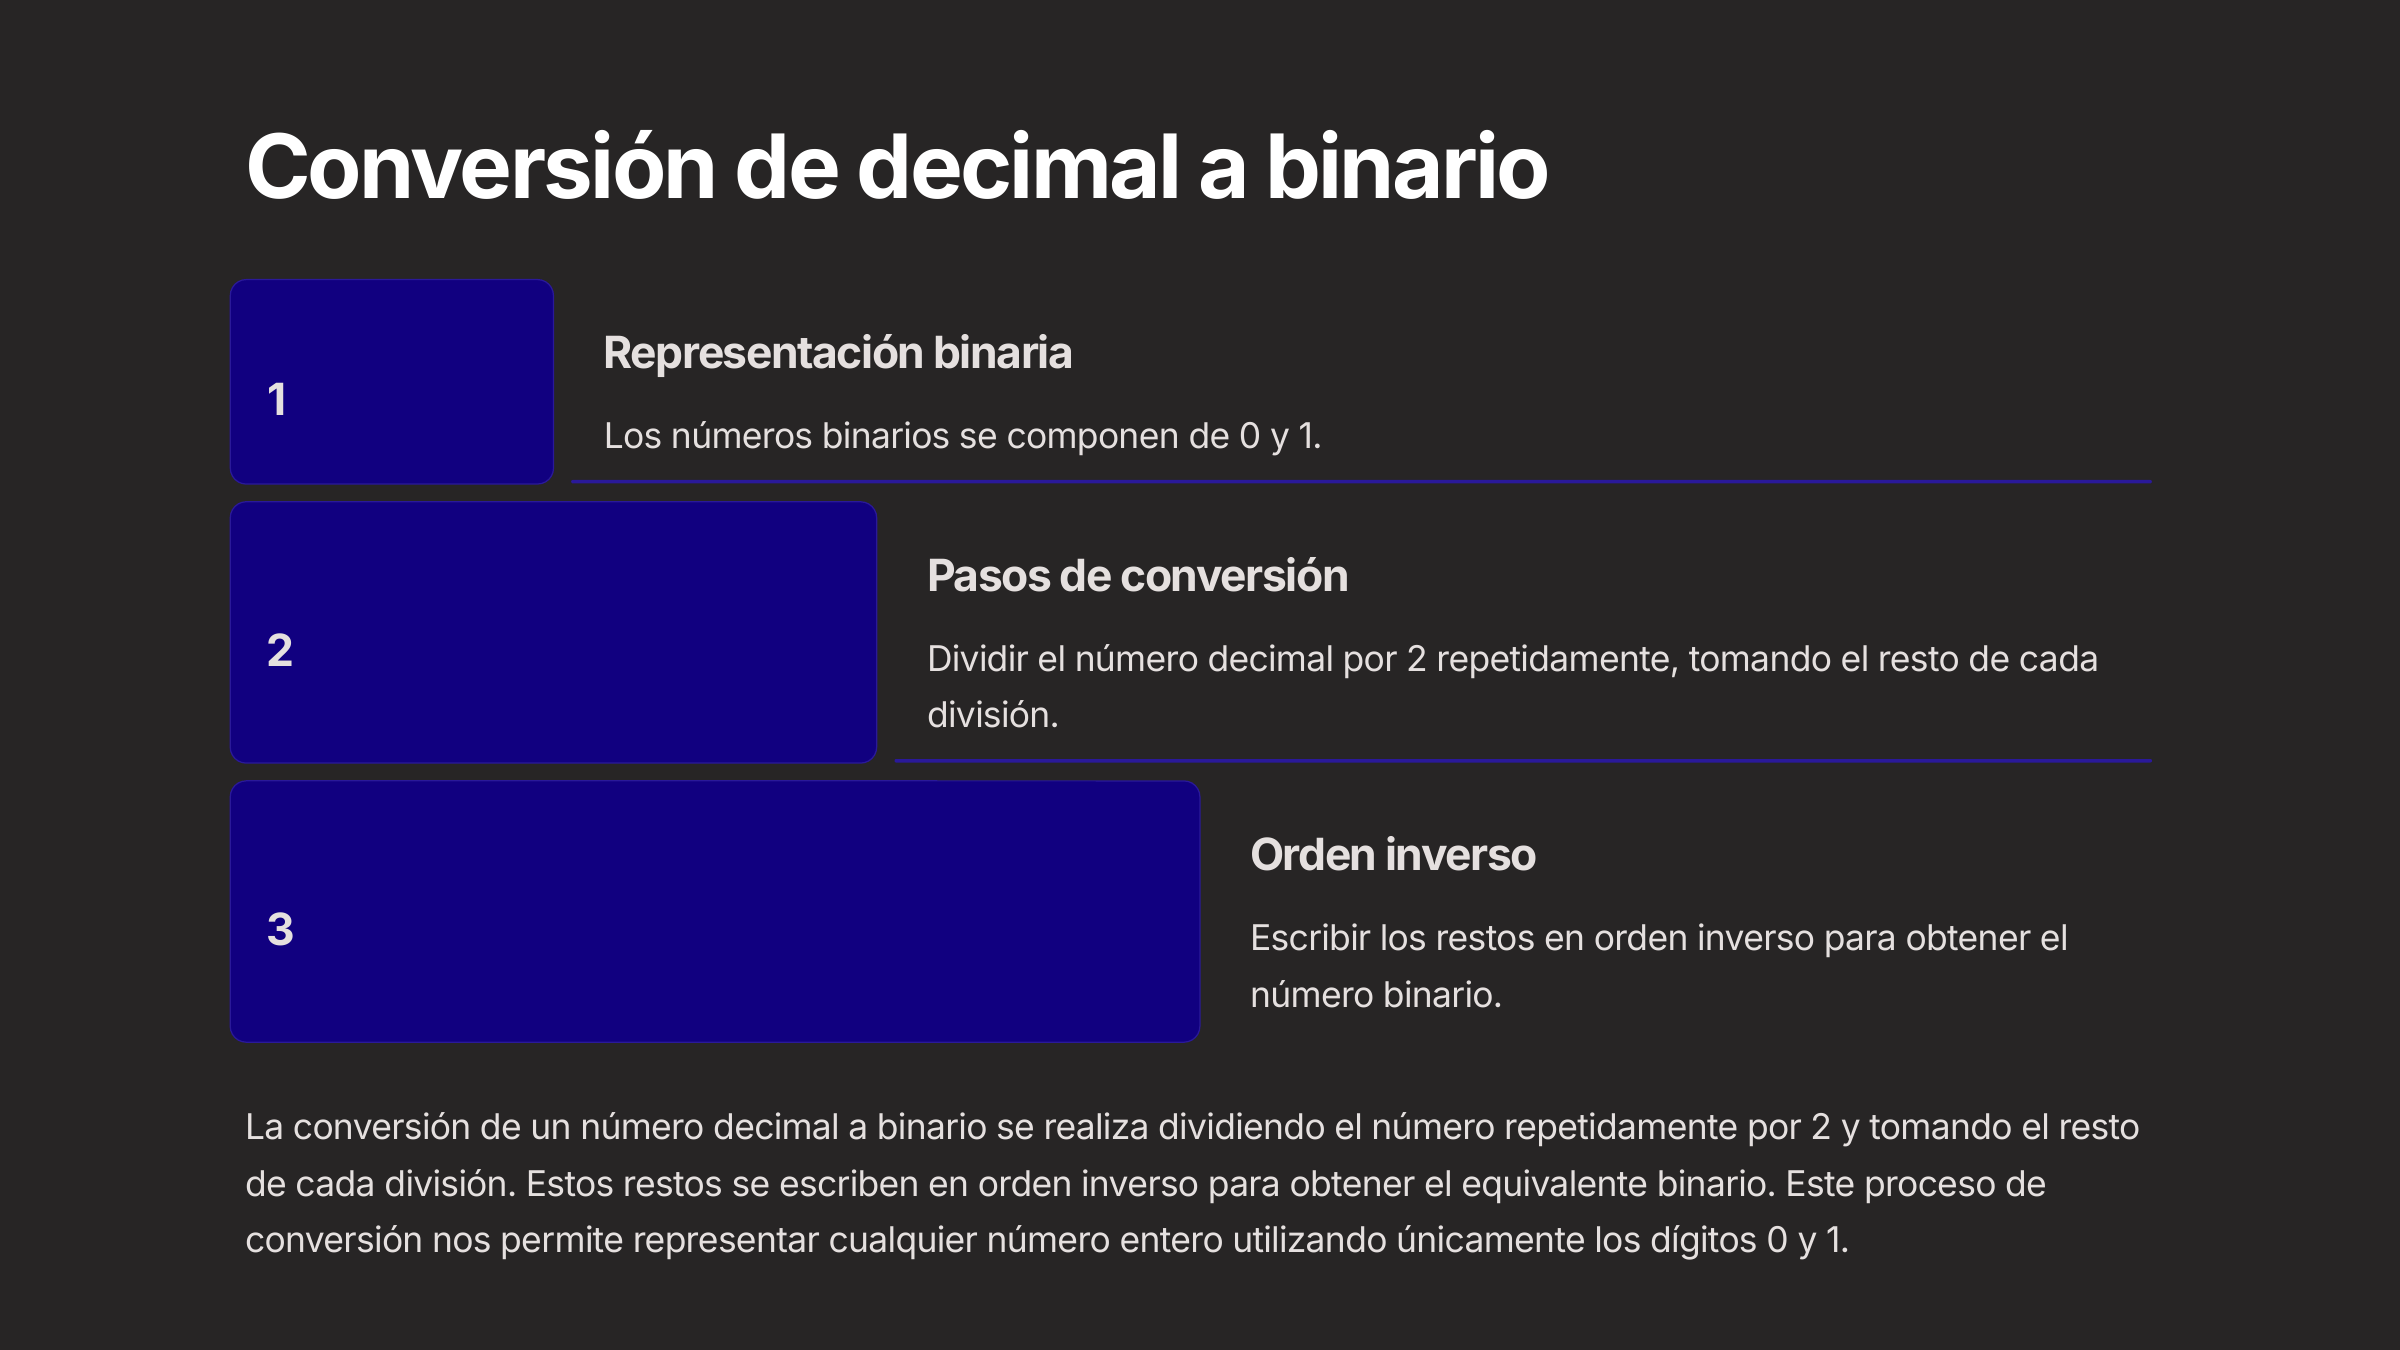

Conversión de decimal a binario

Representación binaria
1
Los números binarios se componen de 0 y 1.

Pasos de conversión
2
Dividir el número decimal por 2 repetidamente, tomando el resto de cada división.

Orden inverso
3
Escribir los restos en orden inverso para obtener el número binario.
La conversión de un número decimal a binario se realiza dividiendo el número repetidamente por 2 y tomando el resto de cada división. Estos restos se escriben en orden inverso para obtener el equivalente binario. Este proceso de conversión nos permite representar cualquier número entero utilizando únicamente los dígitos 0 y 1.